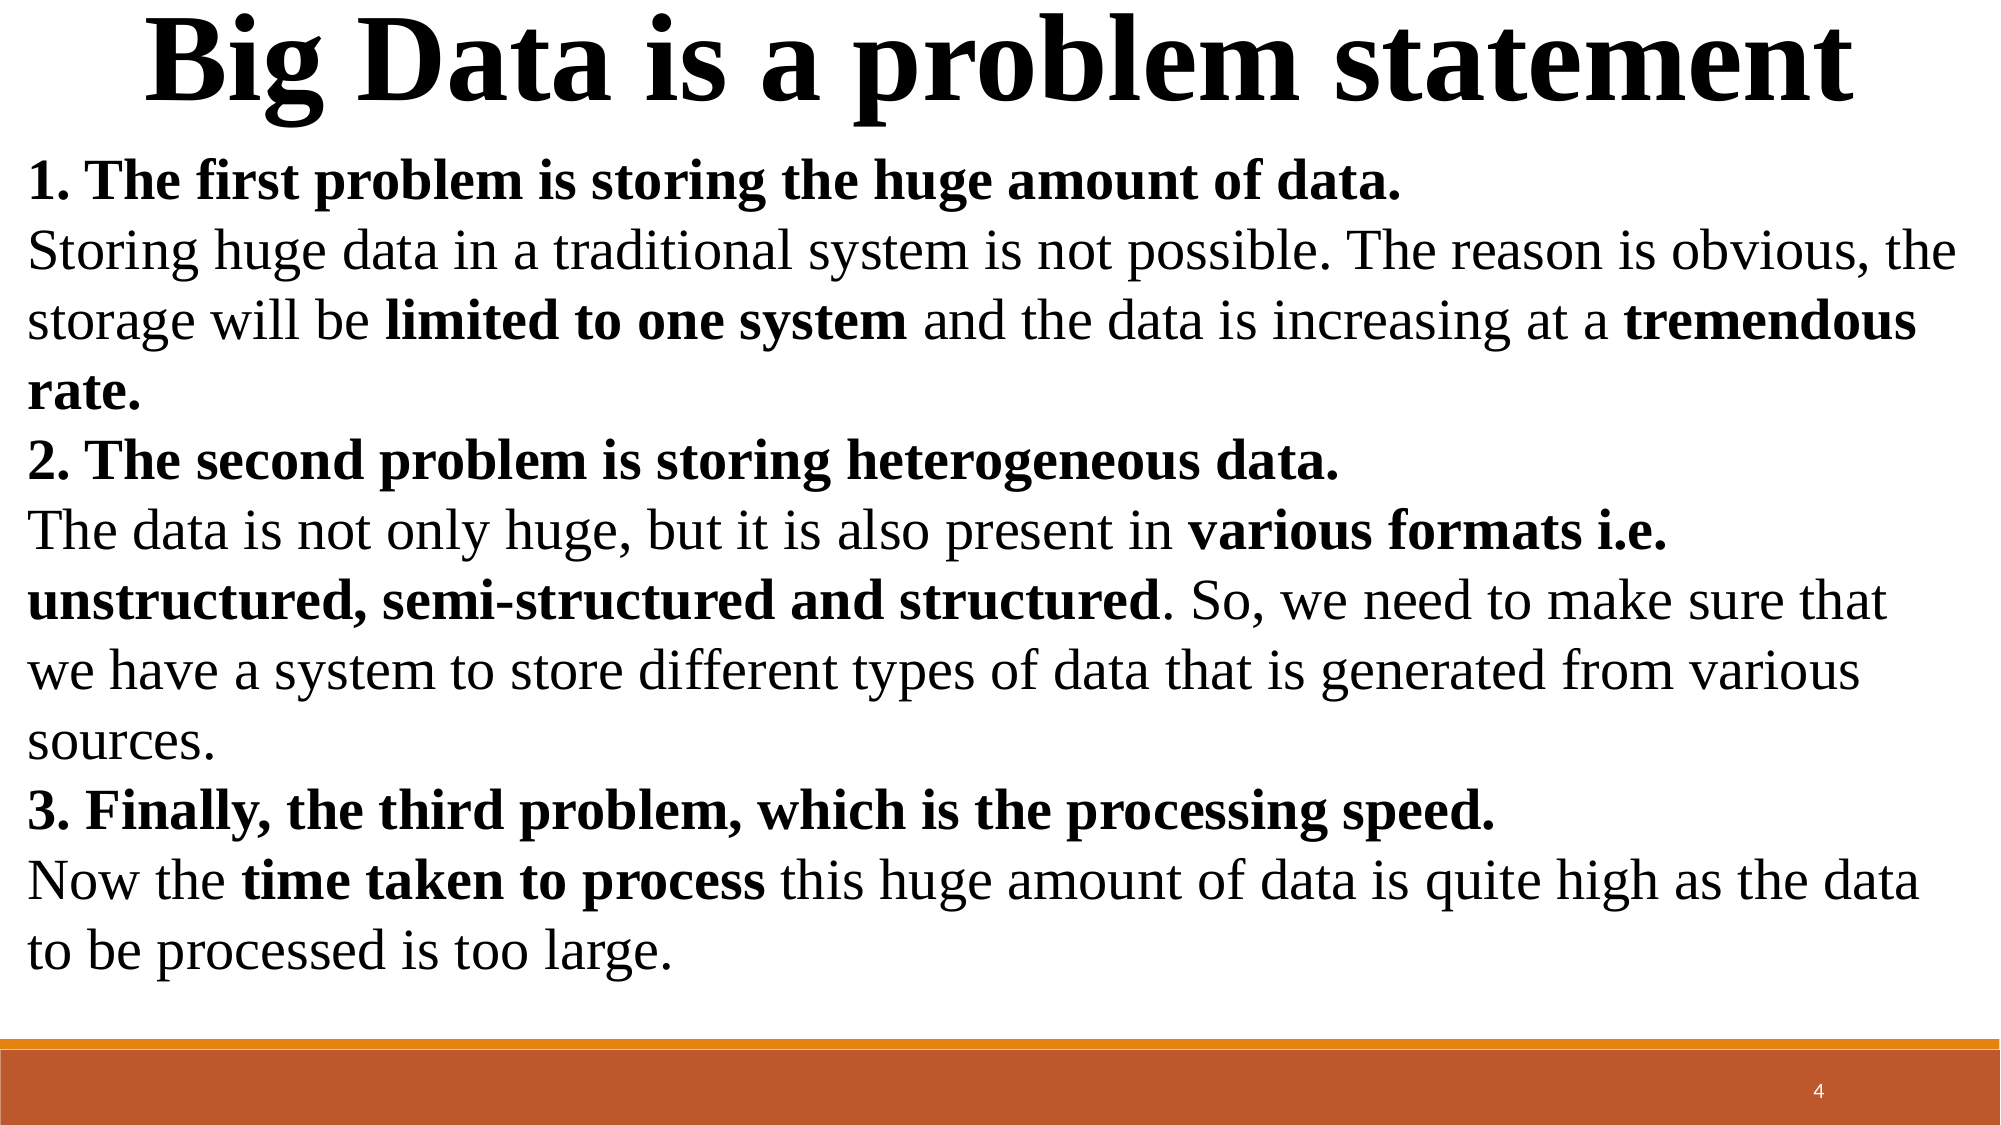

Big Data is a problem statement
1. The first problem is storing the huge amount of data.
Storing huge data in a traditional system is not possible. The reason is obvious, the storage will be limited to one system and the data is increasing at a tremendous rate.
2. The second problem is storing heterogeneous data.
The data is not only huge, but it is also present in various formats i.e. unstructured, semi-structured and structured. So, we need to make sure that we have a system to store different types of data that is generated from various sources.
3. Finally, the third problem, which is the processing speed.
Now the time taken to process this huge amount of data is quite high as the data to be processed is too large.

4